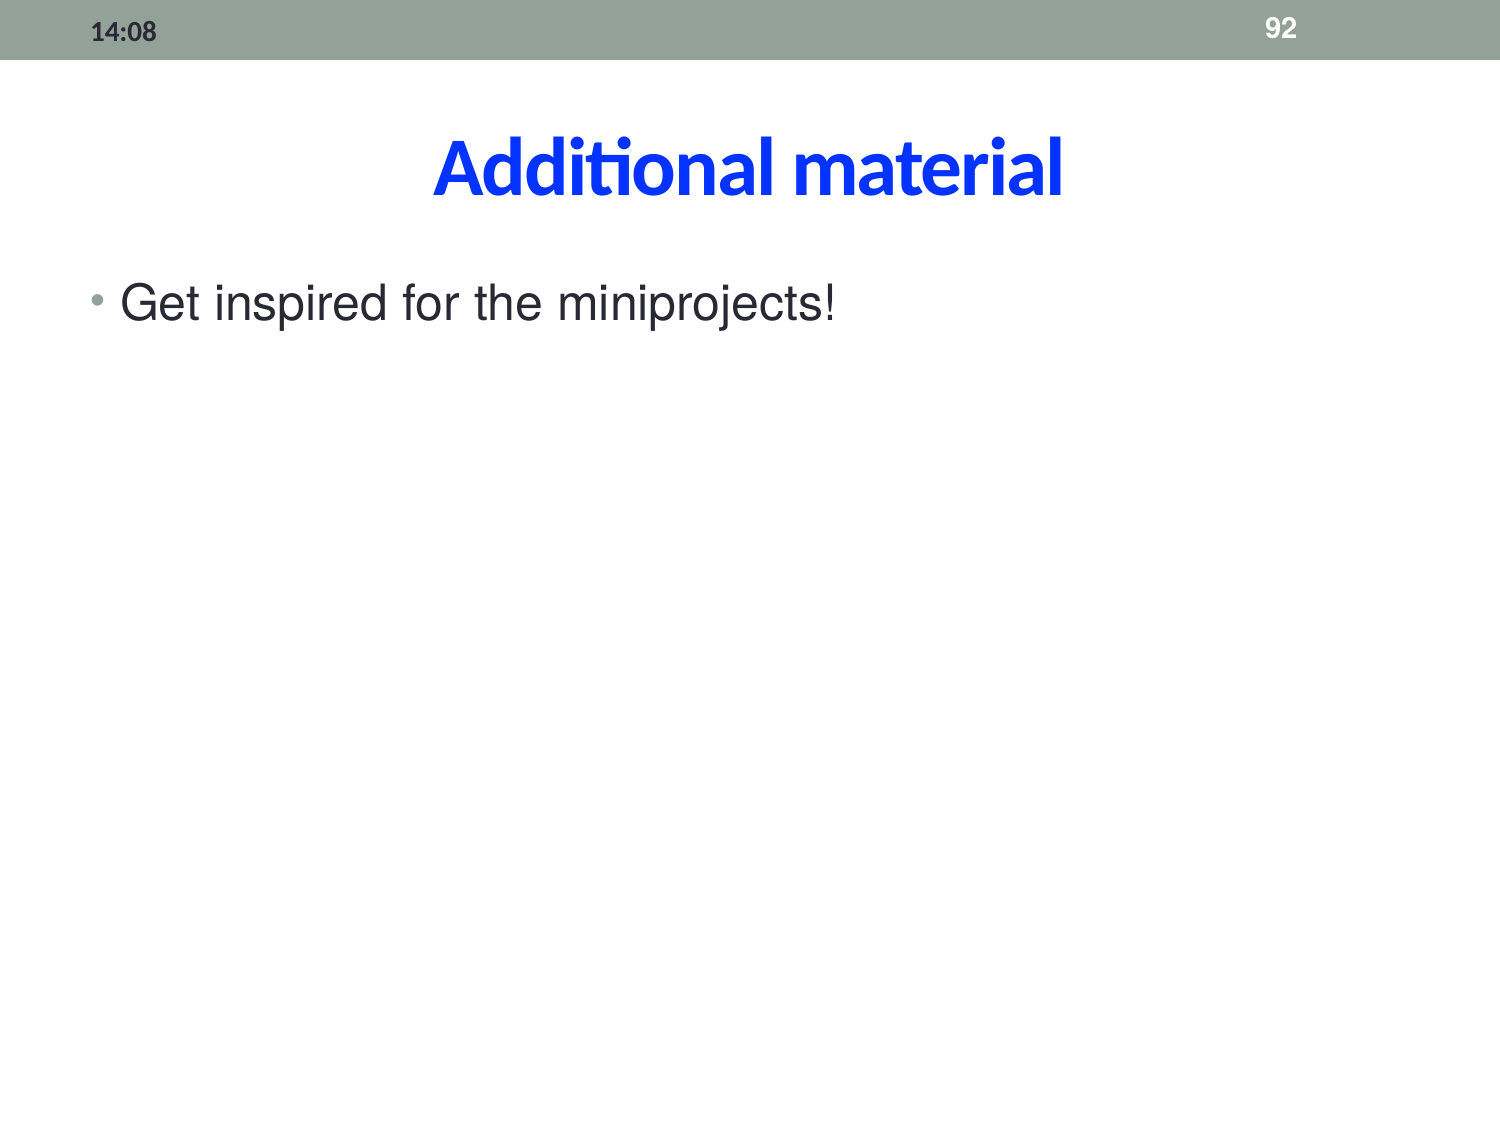

14:08
92
# Additional material
Get inspired for the miniprojects!